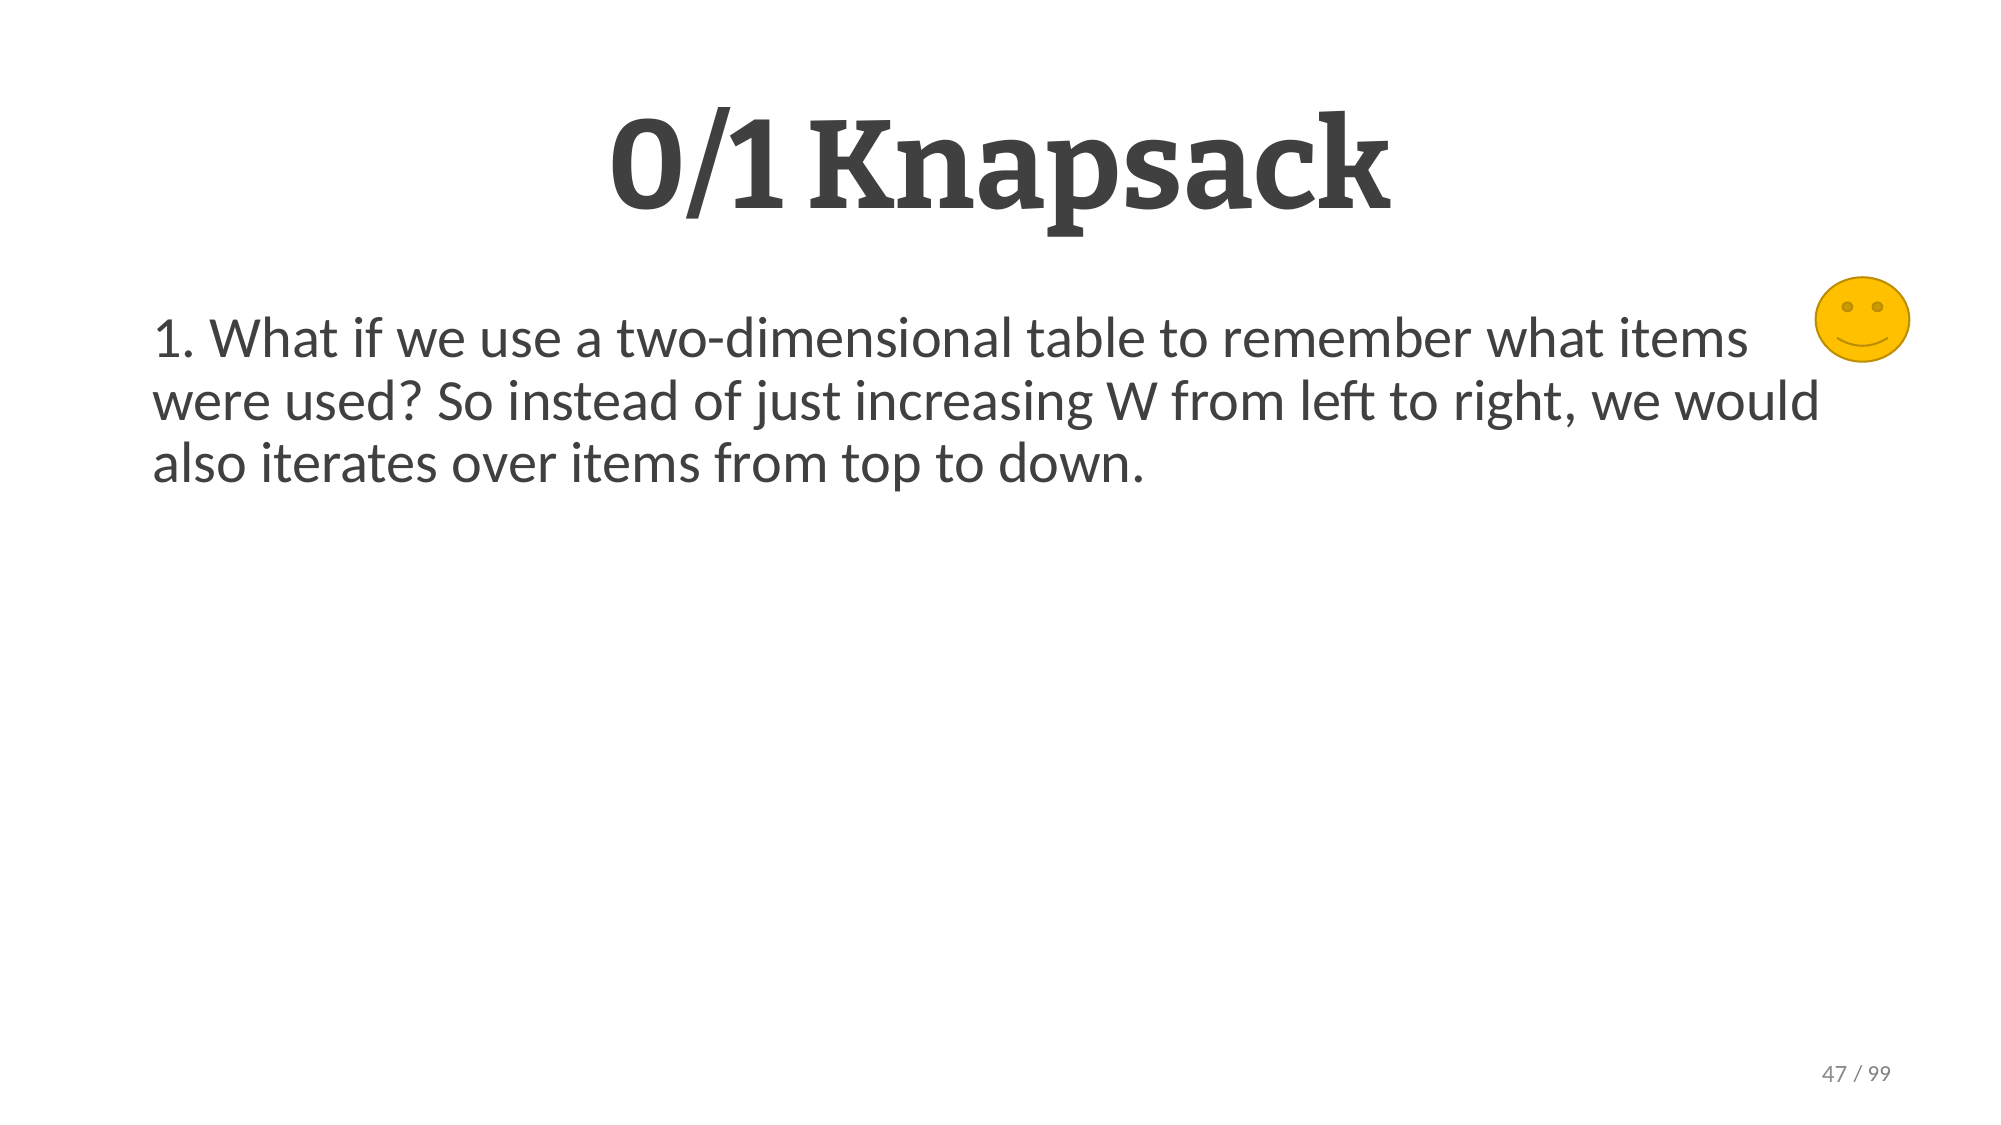

# 0/1 Knapsack

1. What if we use a two-dimensional table to remember what items were used? So instead of just increasing W from left to right, we would also iterates over items from top to down.

47